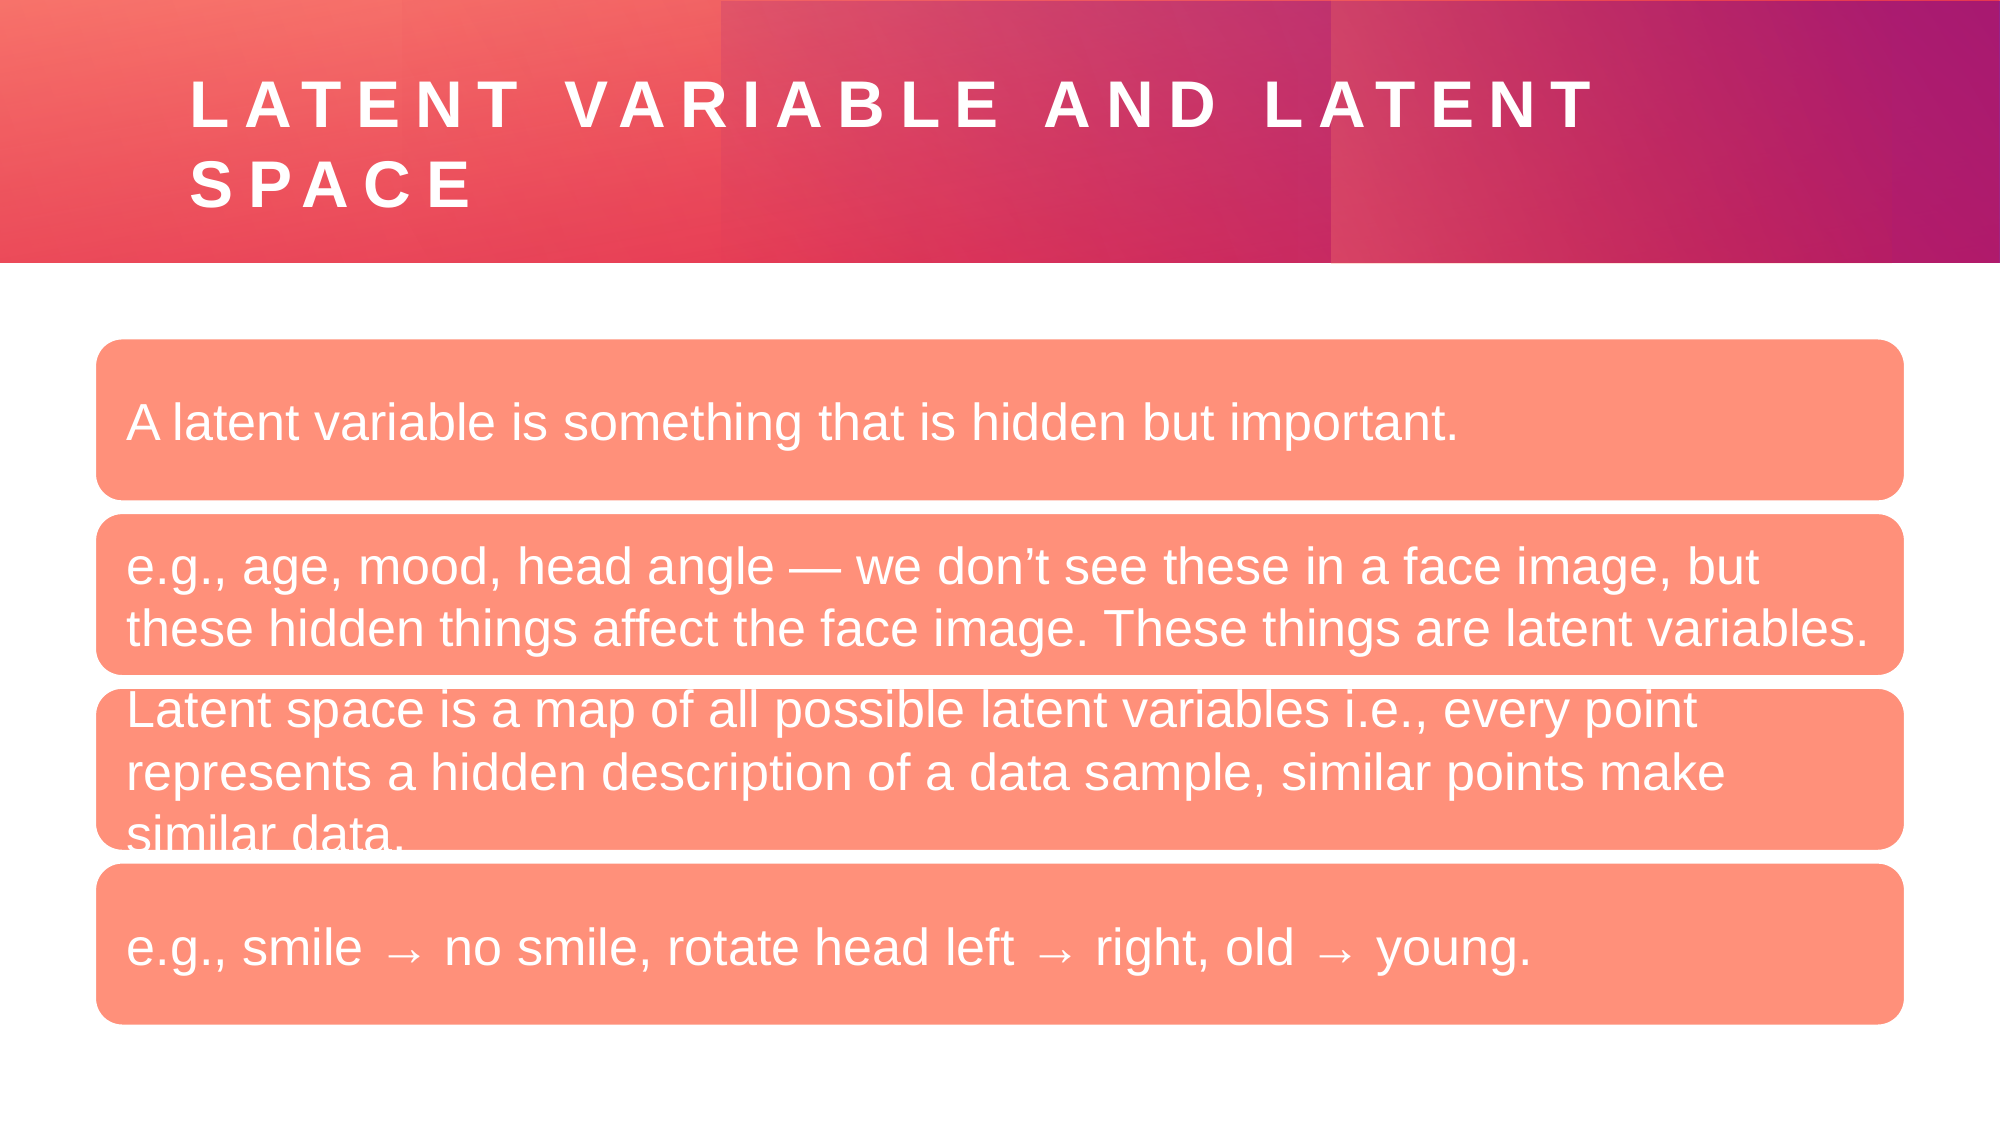

# Latent Variable and Latent Space
A latent variable is something that is hidden but important.
e.g., age, mood, head angle — we don’t see these in a face image, but these hidden things affect the face image. These things are latent variables.
Latent space is a map of all possible latent variables i.e., every point represents a hidden description of a data sample, similar points make similar data.
e.g., smile → no smile, rotate head left → right, old → young.